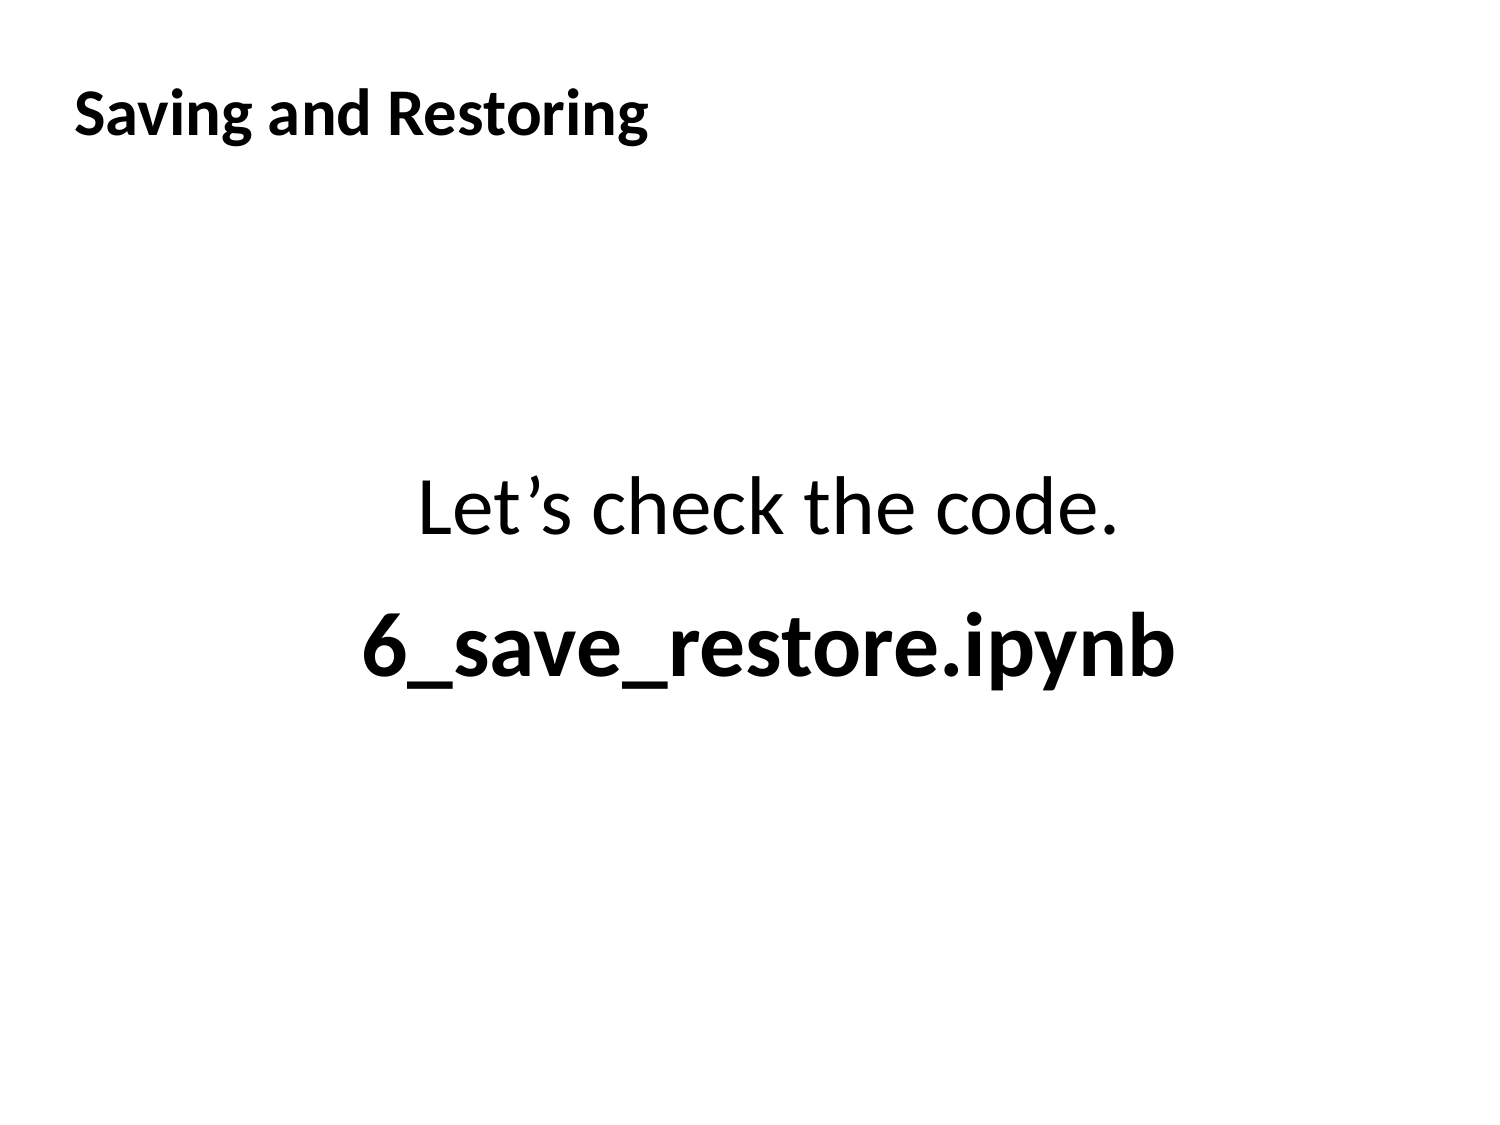

Saving and Restoring
Let’s check the code.
6_save_restore.ipynb